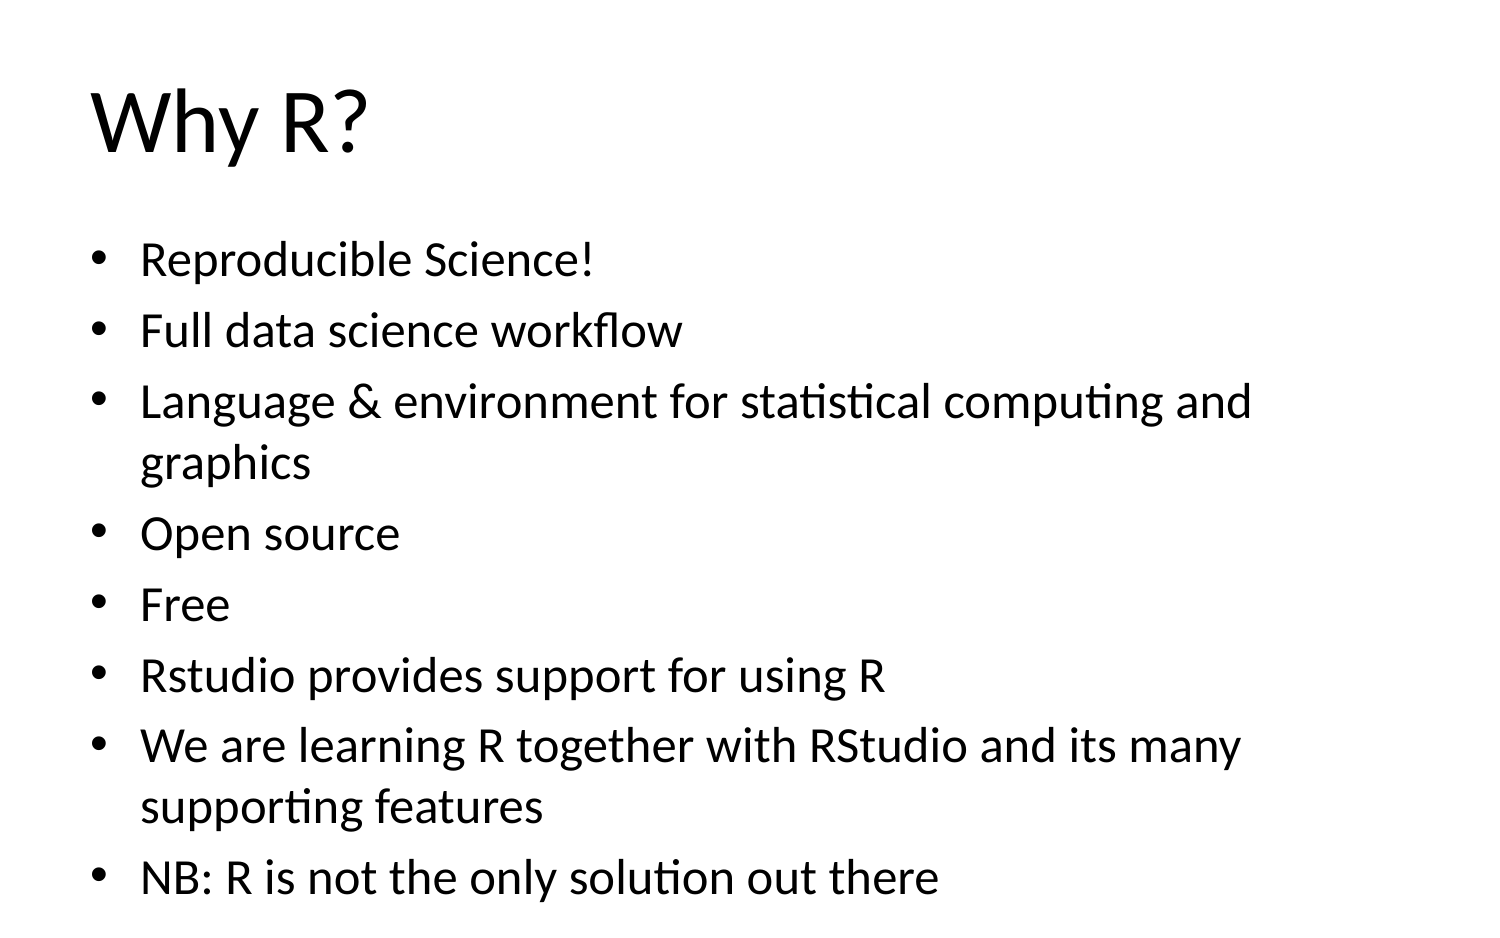

# Why R?
Reproducible Science!
Full data science workflow
Language & environment for statistical computing and graphics
Open source
Free
Rstudio provides support for using R
We are learning R together with RStudio and its many supporting features
NB: R is not the only solution out there